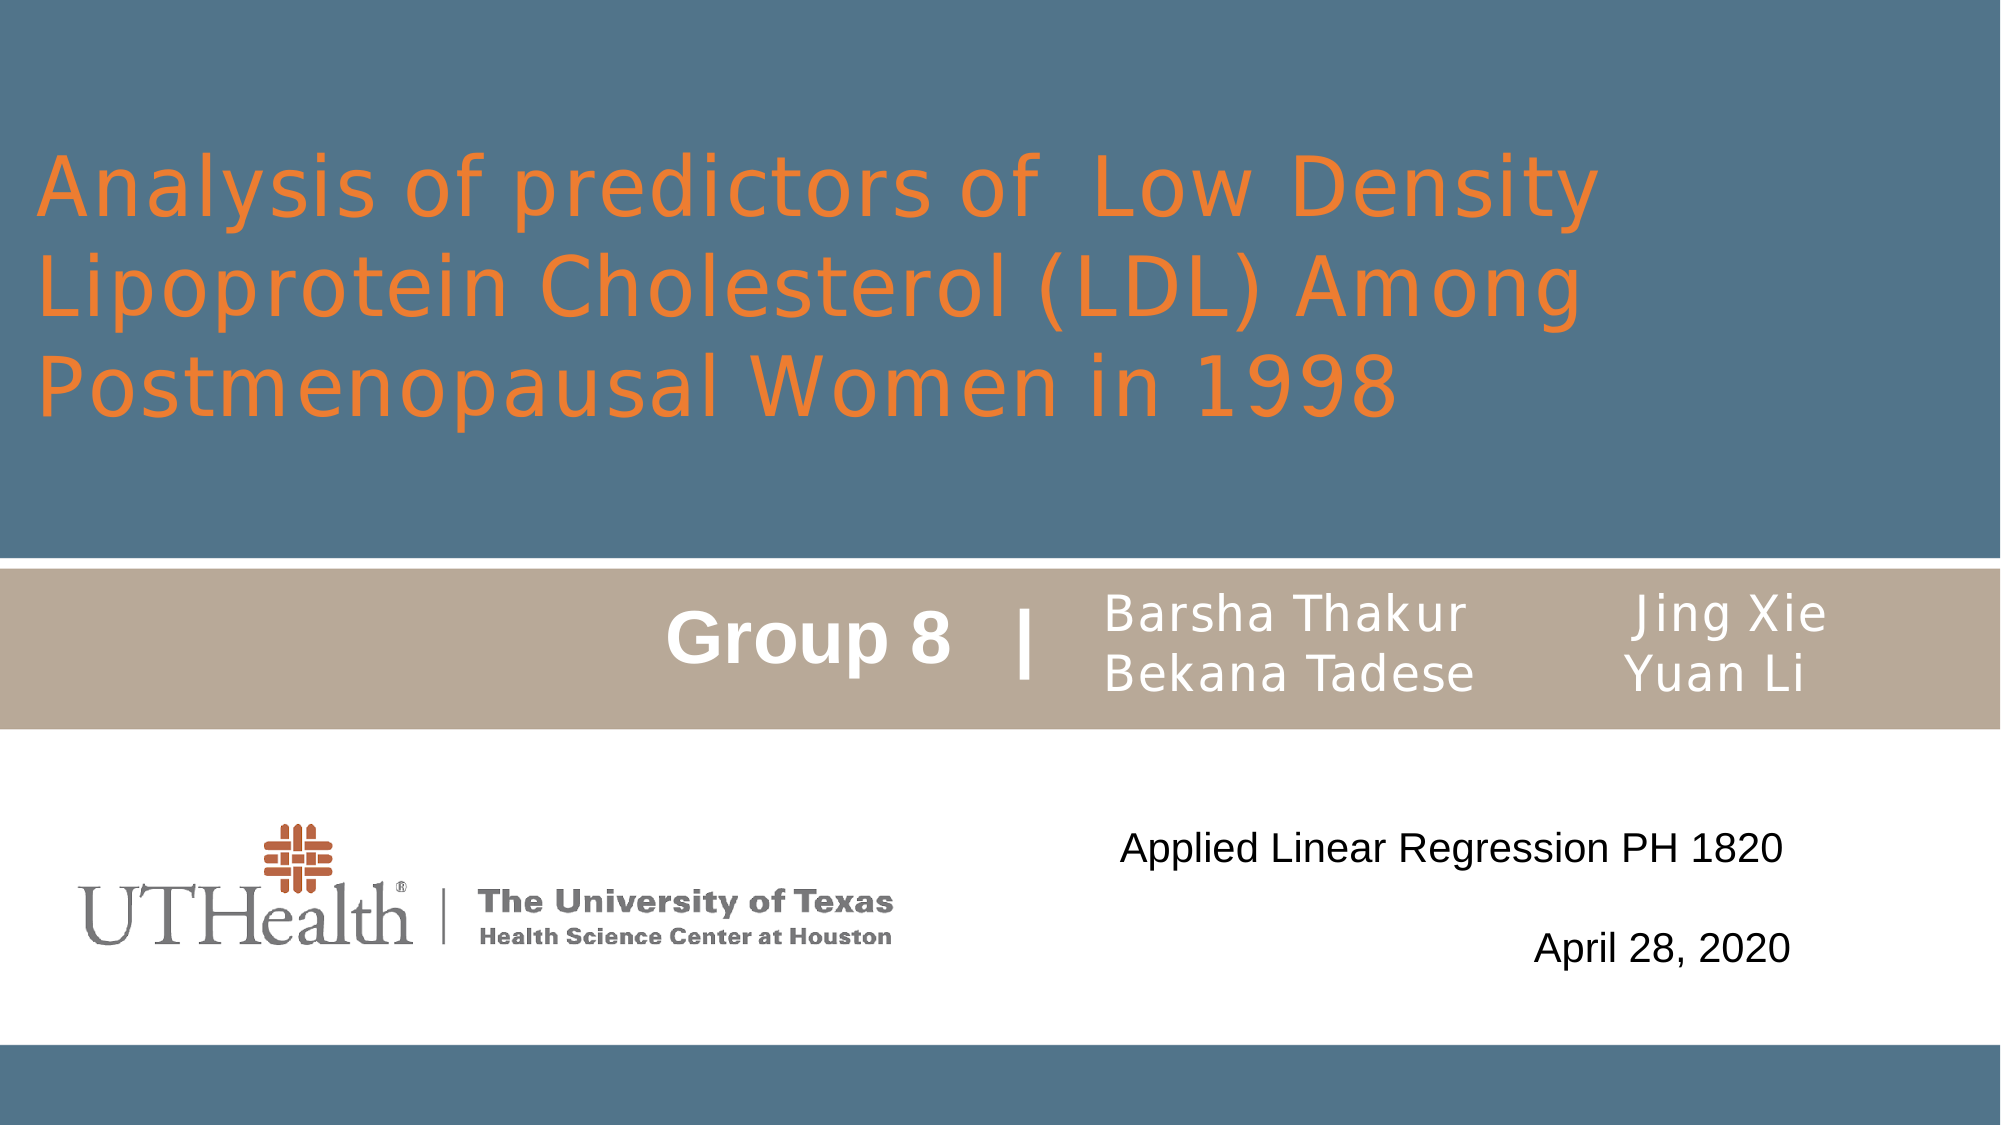

Analysis of predictors of  Low Density  Lipoprotein Cholesterol (LDL) Among Postmenopausal Women in 1998

Barsha Thakur           Jing Xie
Bekana Tadese          Yuan Li
                            Group 8   |

Applied Linear Regression PH 1820

                                    April 28, 2020